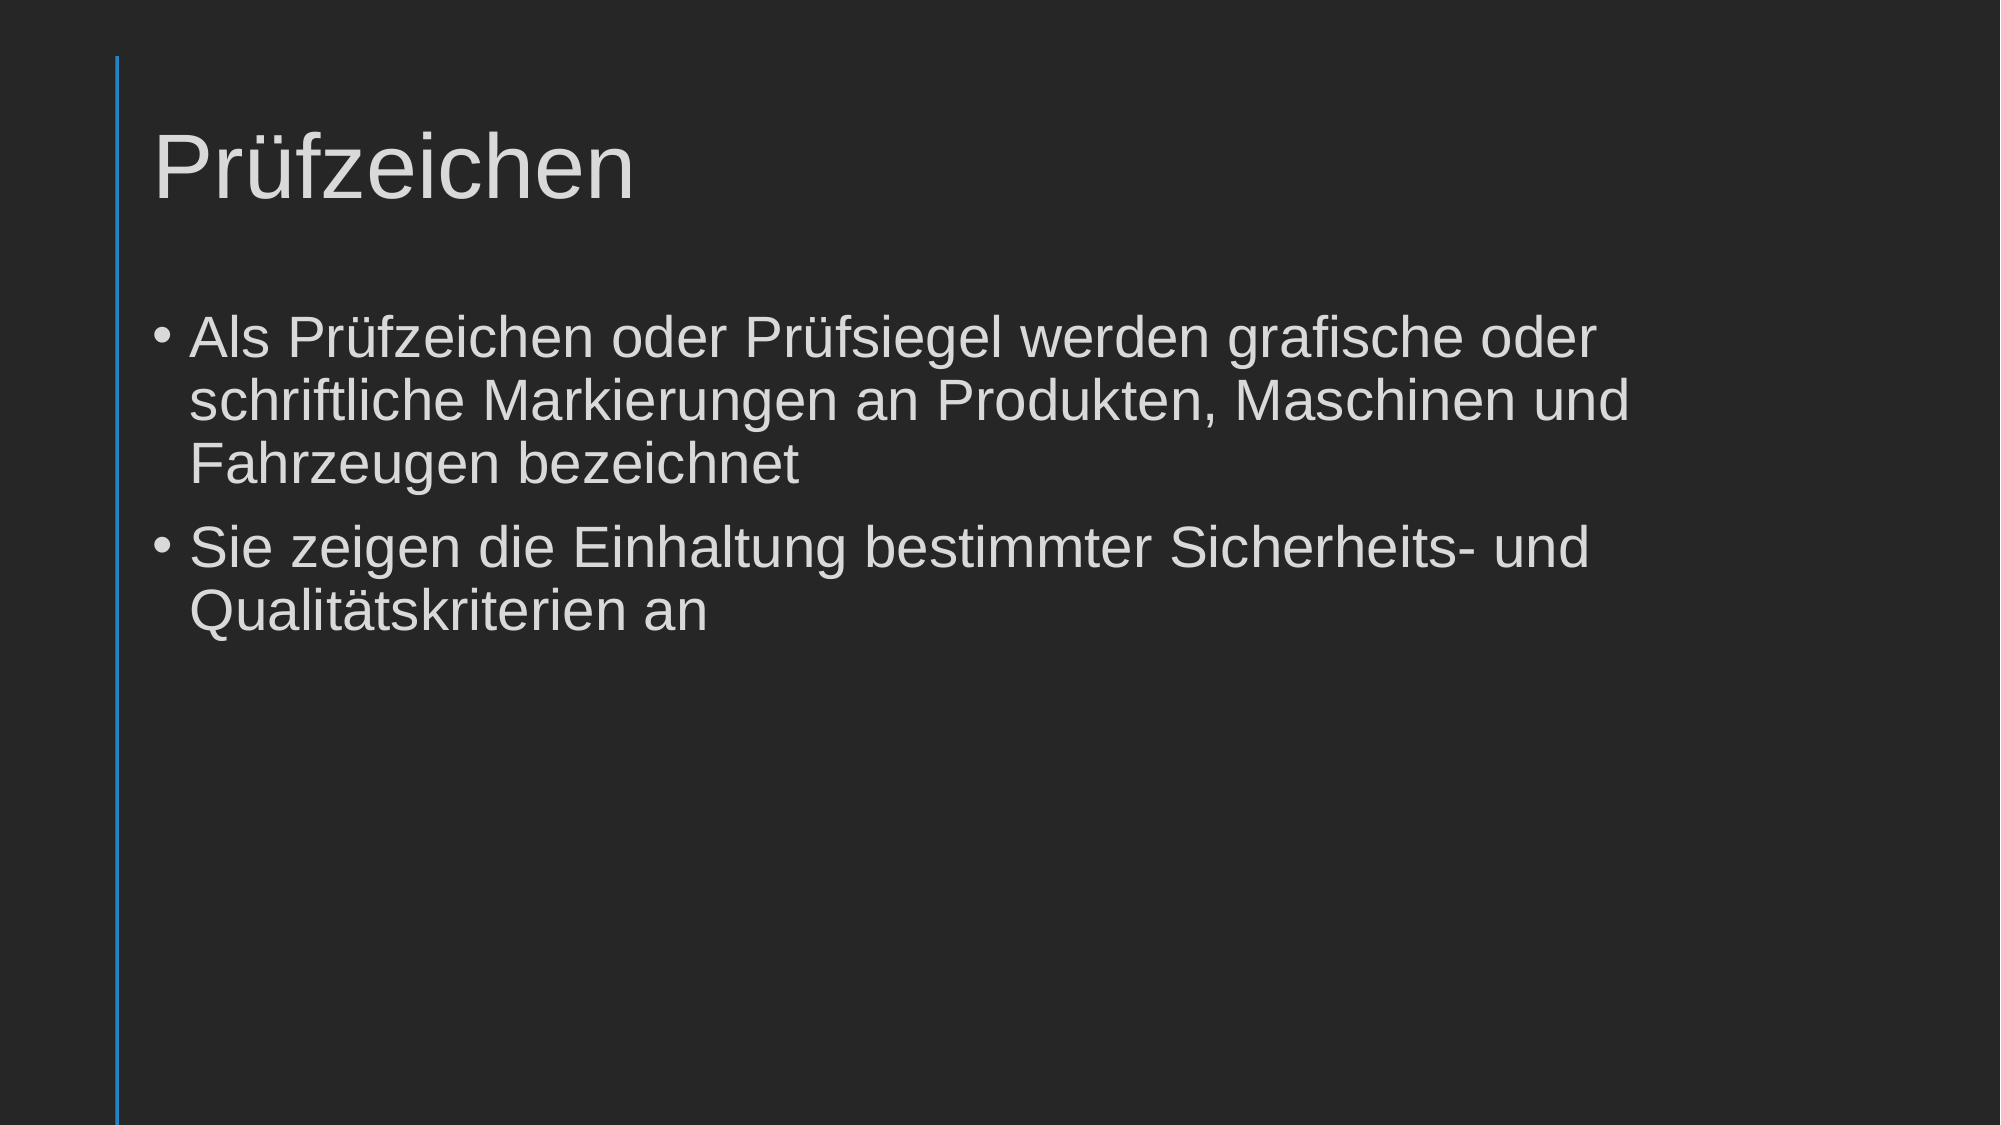

# Prüfzeichen
Als Prüfzeichen oder Prüfsiegel werden grafische oder schriftliche Markierungen an Produkten, Maschinen und Fahrzeugen bezeichnet
Sie zeigen die Einhaltung bestimmter Sicherheits- und Qualitätskriterien an